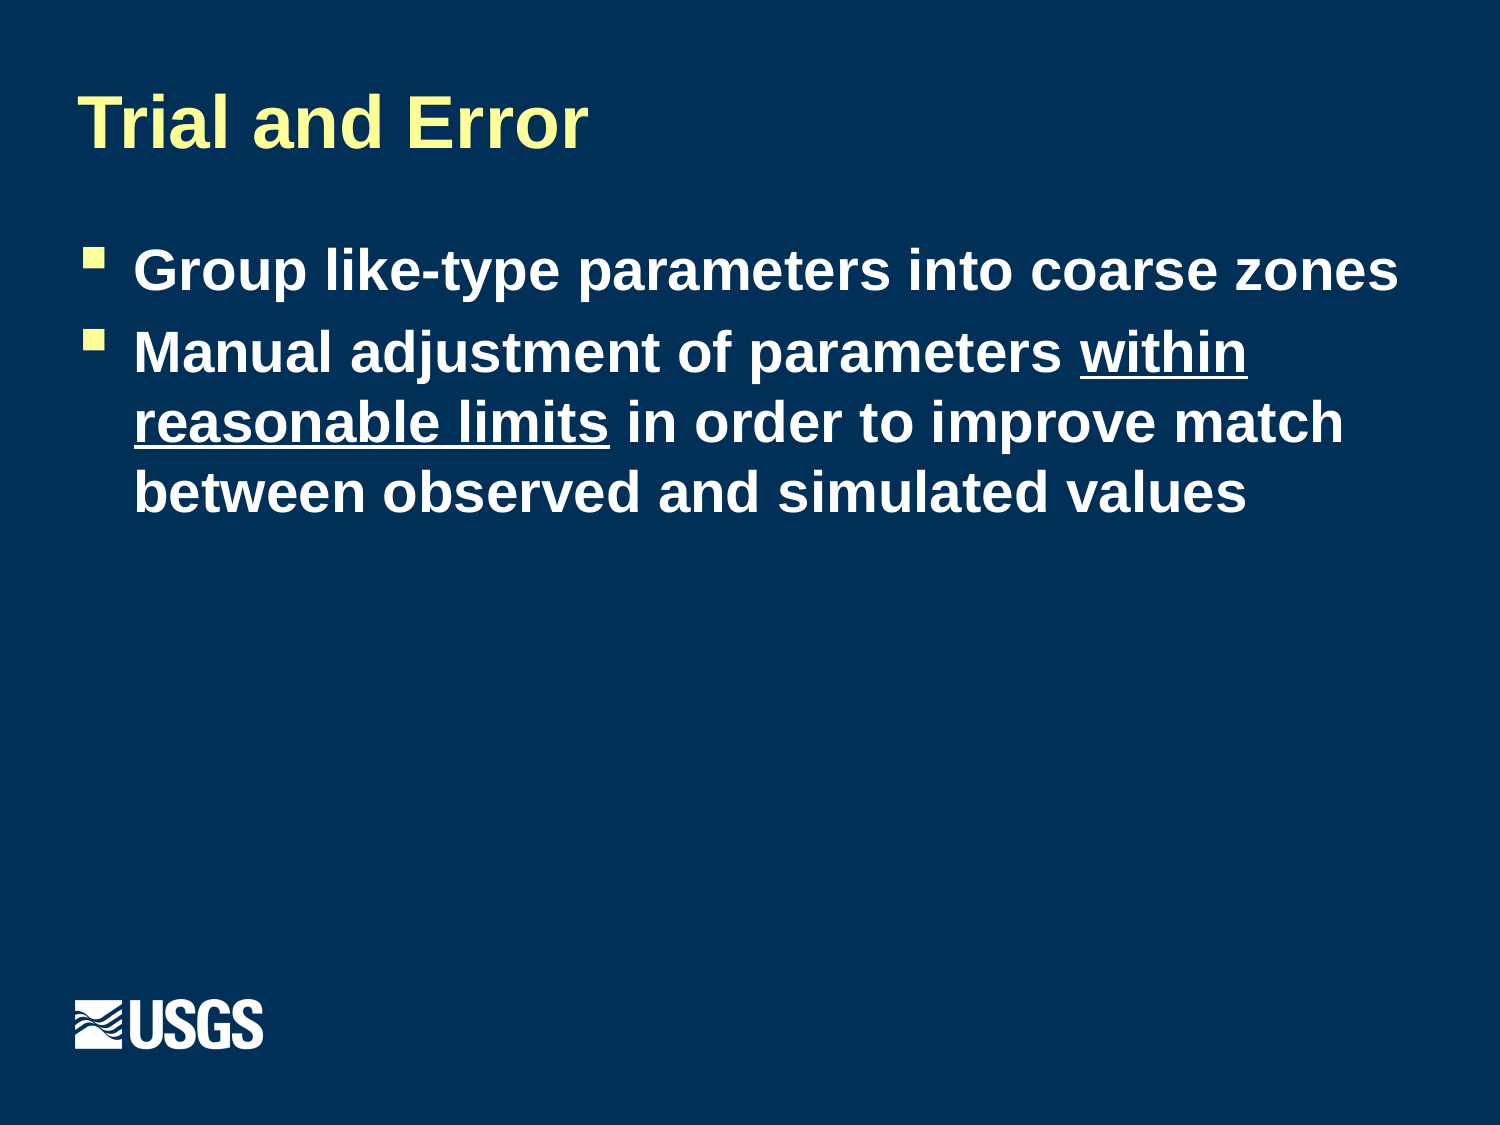

# Trial and Error
Group like-type parameters into coarse zones
Manual adjustment of parameters within reasonable limits in order to improve match between observed and simulated values